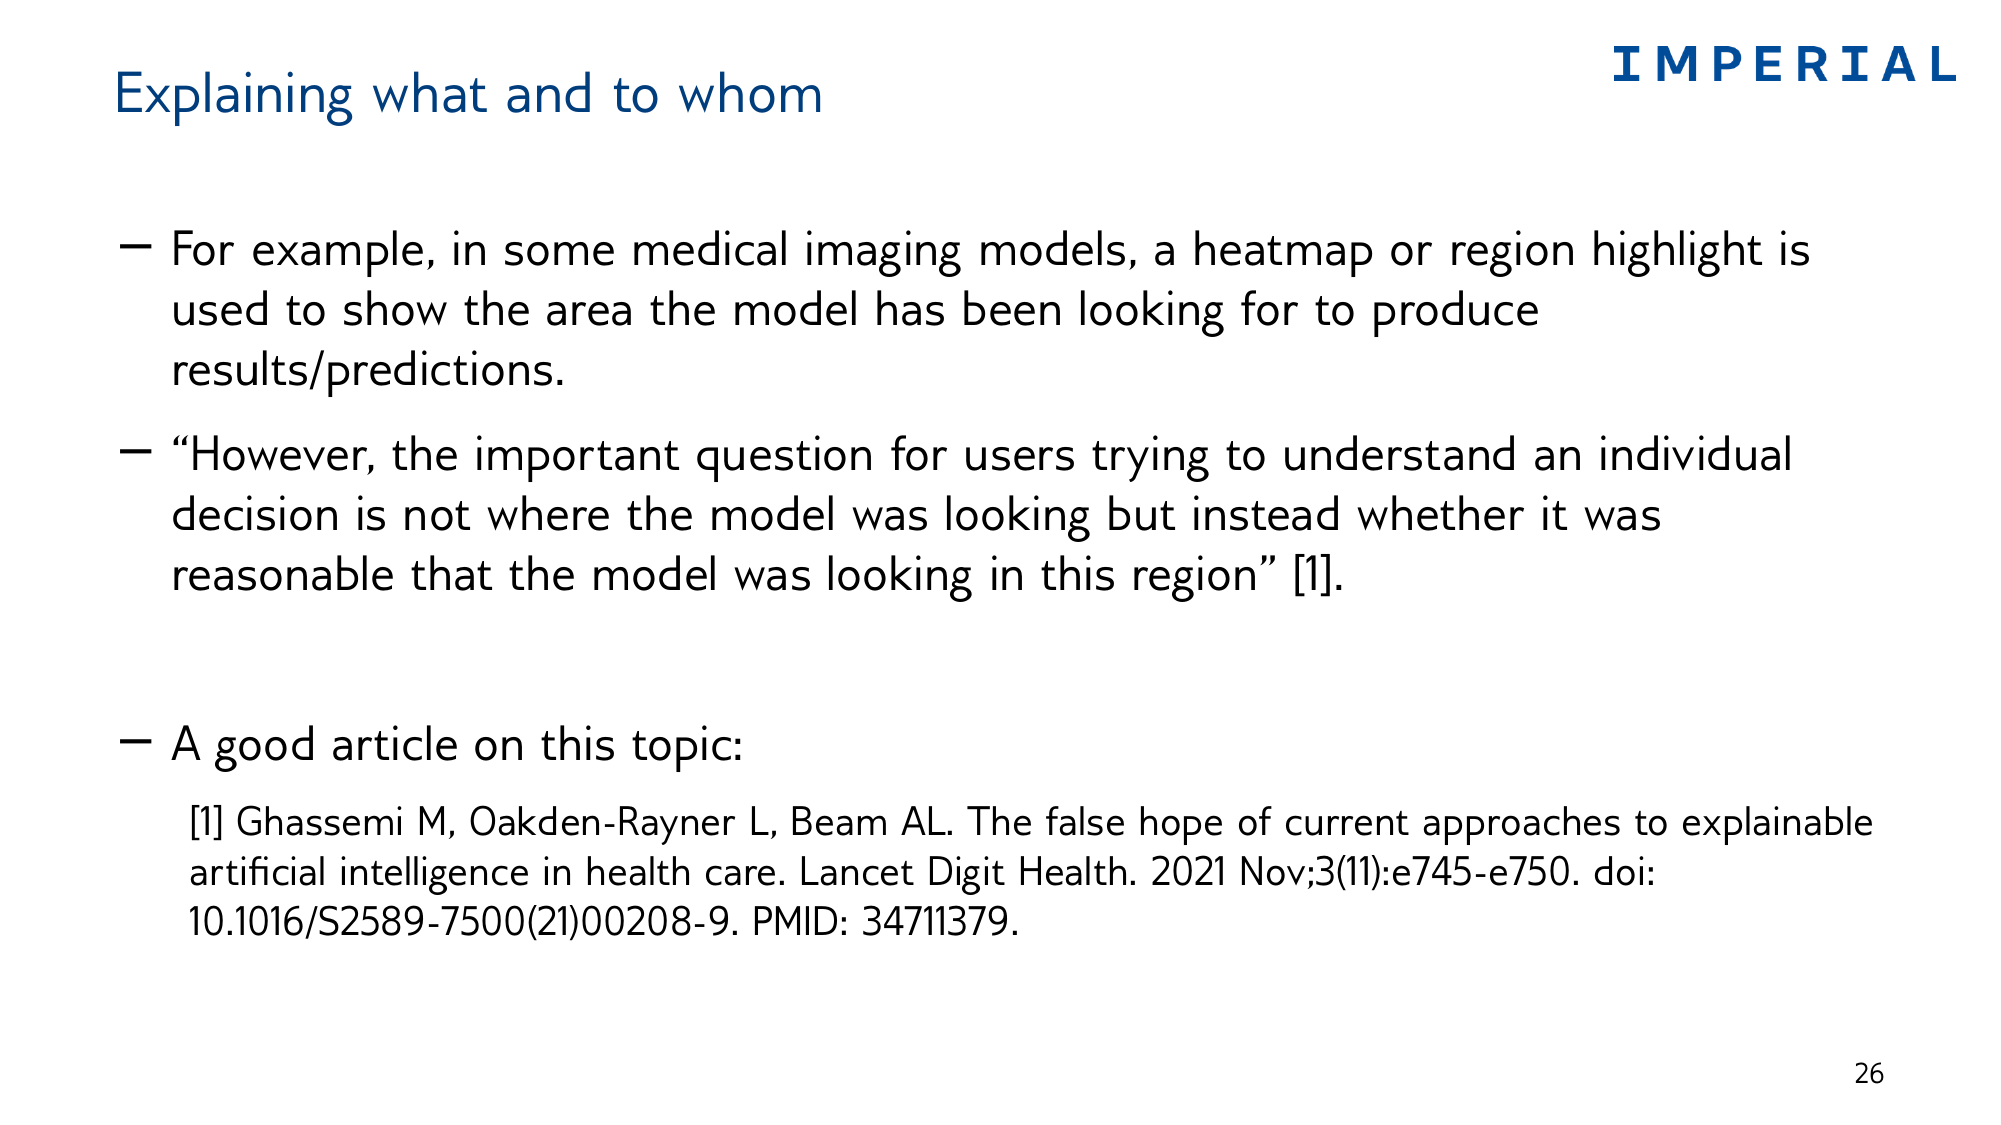

# Explaining what and to whom
For example, in some medical imaging models, a heatmap or region highlight is used to show the area the model has been looking for to produce results/predictions.
“However, the important question for users trying to understand an individual decision is not where the model was looking but instead whether it was reasonable that the model was looking in this region” [1].

A good article on this topic:
[1] Ghassemi M, Oakden-Rayner L, Beam AL. The false hope of current approaches to explainable artificial intelligence in health care. Lancet Digit Health. 2021 Nov;3(11):e745-e750. doi: 10.1016/S2589-7500(21)00208-9. PMID: 34711379.
26